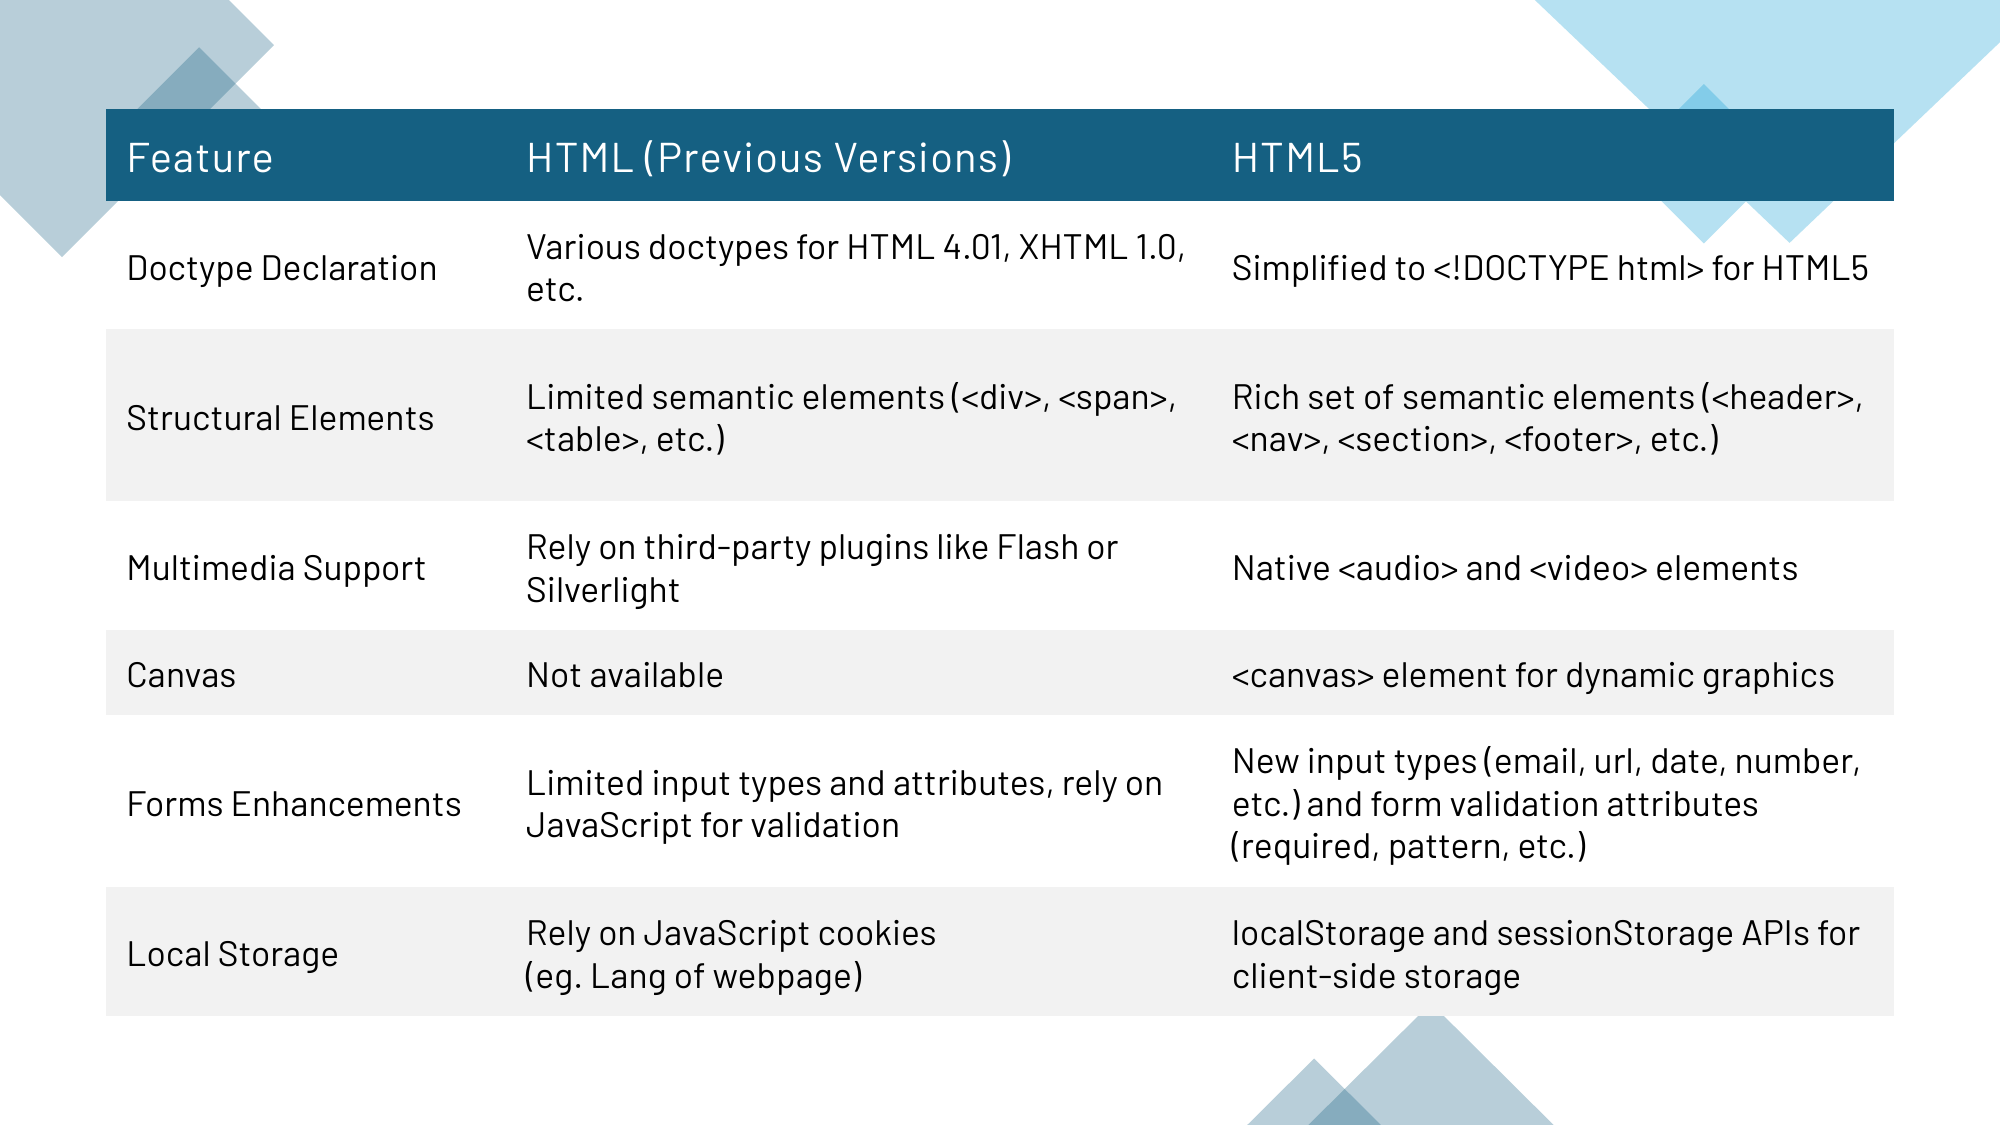

| Feature | HTML (Previous Versions) | HTML5 |
| --- | --- | --- |
| Doctype Declaration | Various doctypes for HTML 4.01, XHTML 1.0, etc. | Simplified to <!DOCTYPE html> for HTML5 |
| Structural Elements | Limited semantic elements (<div>, <span>, <table>, etc.) | Rich set of semantic elements (<header>, <nav>, <section>, <footer>, etc.) |
| Multimedia Support | Rely on third-party plugins like Flash or Silverlight | Native <audio> and <video> elements |
| Canvas | Not available | <canvas> element for dynamic graphics |
| Forms Enhancements | Limited input types and attributes, rely on JavaScript for validation | New input types (email, url, date, number, etc.) and form validation attributes (required, pattern, etc.) |
| Local Storage | Rely on JavaScript cookies (eg. Lang of webpage) | localStorage and sessionStorage APIs for client-side storage |